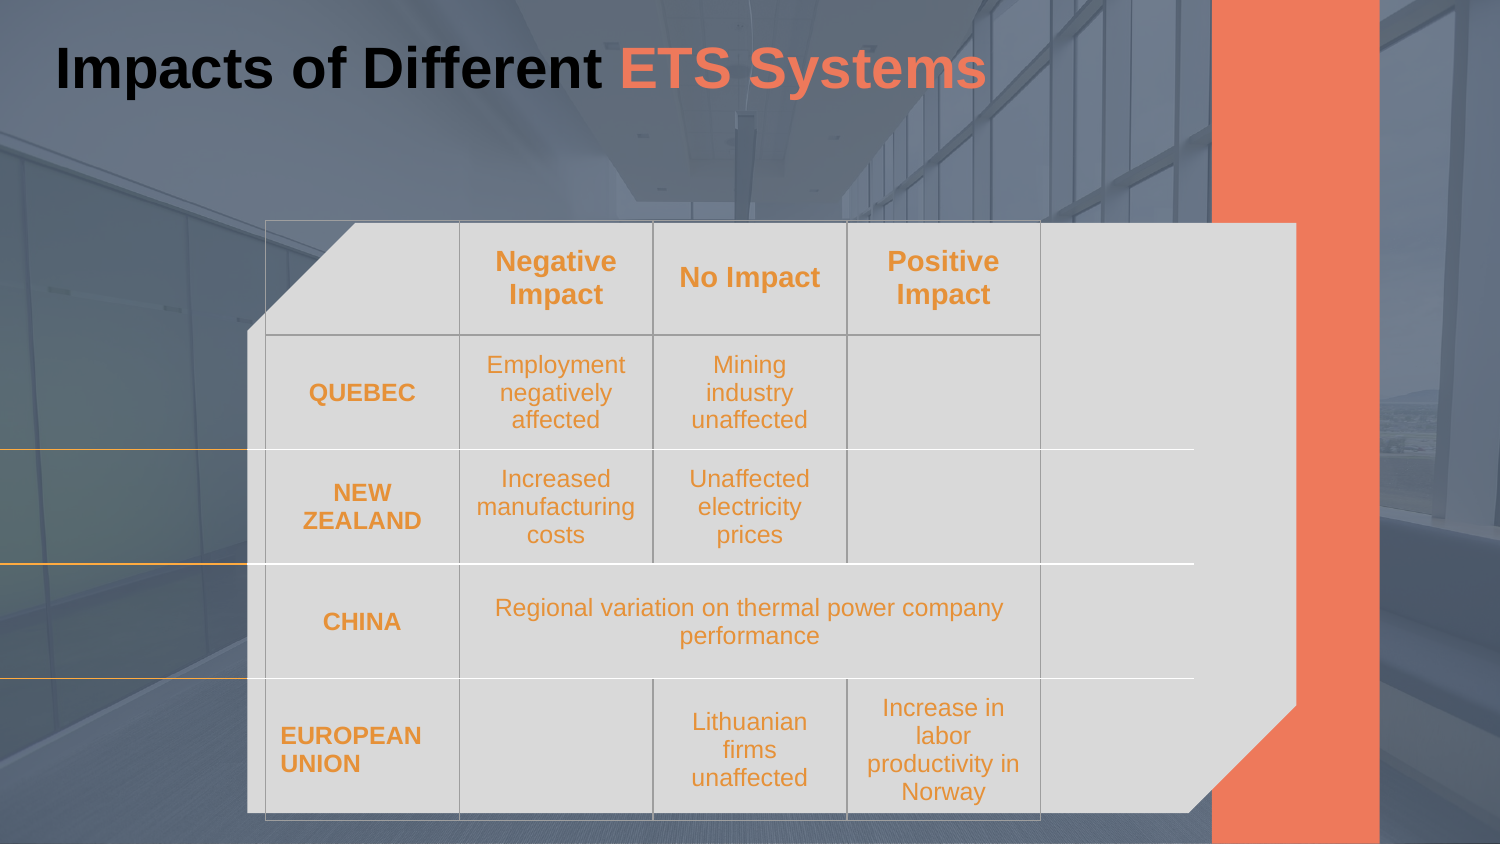

Impacts of Different ETS Systems
|  | Negative Impact | No Impact | Positive Impact |
| --- | --- | --- | --- |
| QUEBEC | Employment negatively affected | Mining industry unaffected |  |
| NEW ZEALAND | Increased manufacturing costs | Unaffected electricity prices |  |
| CHINA | Regional variation on thermal power company performance |  |  |
| EUROPEAN UNION |  | Lithuanian firms unaffected | Increase in labor productivity in Norway |